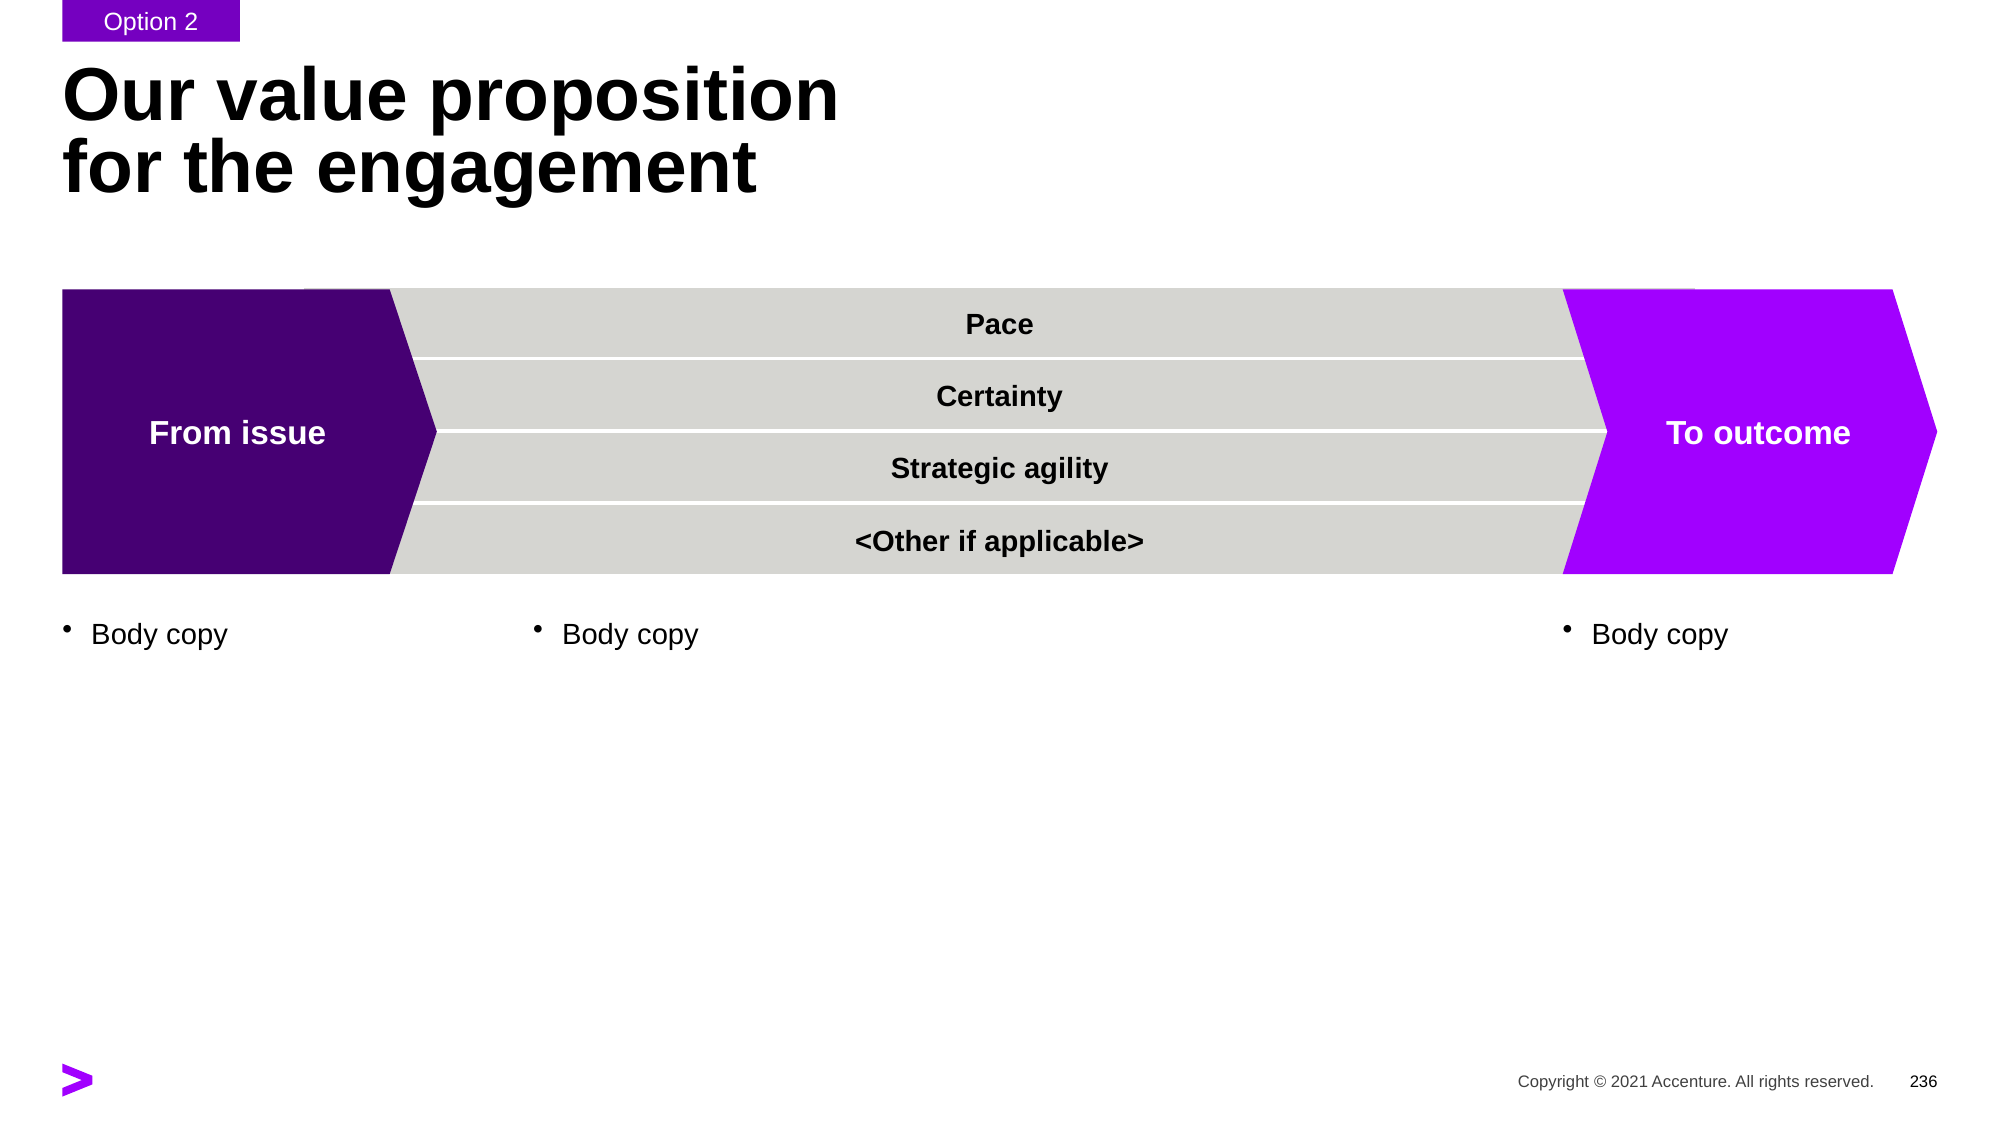

Option 2
# Our value proposition for the engagement
Pace
From issue
To outcome
Certainty
Strategic agility
<Other if applicable>
Body copy
Body copy
Body copy
Copyright © 2021 Accenture. All rights reserved.
236